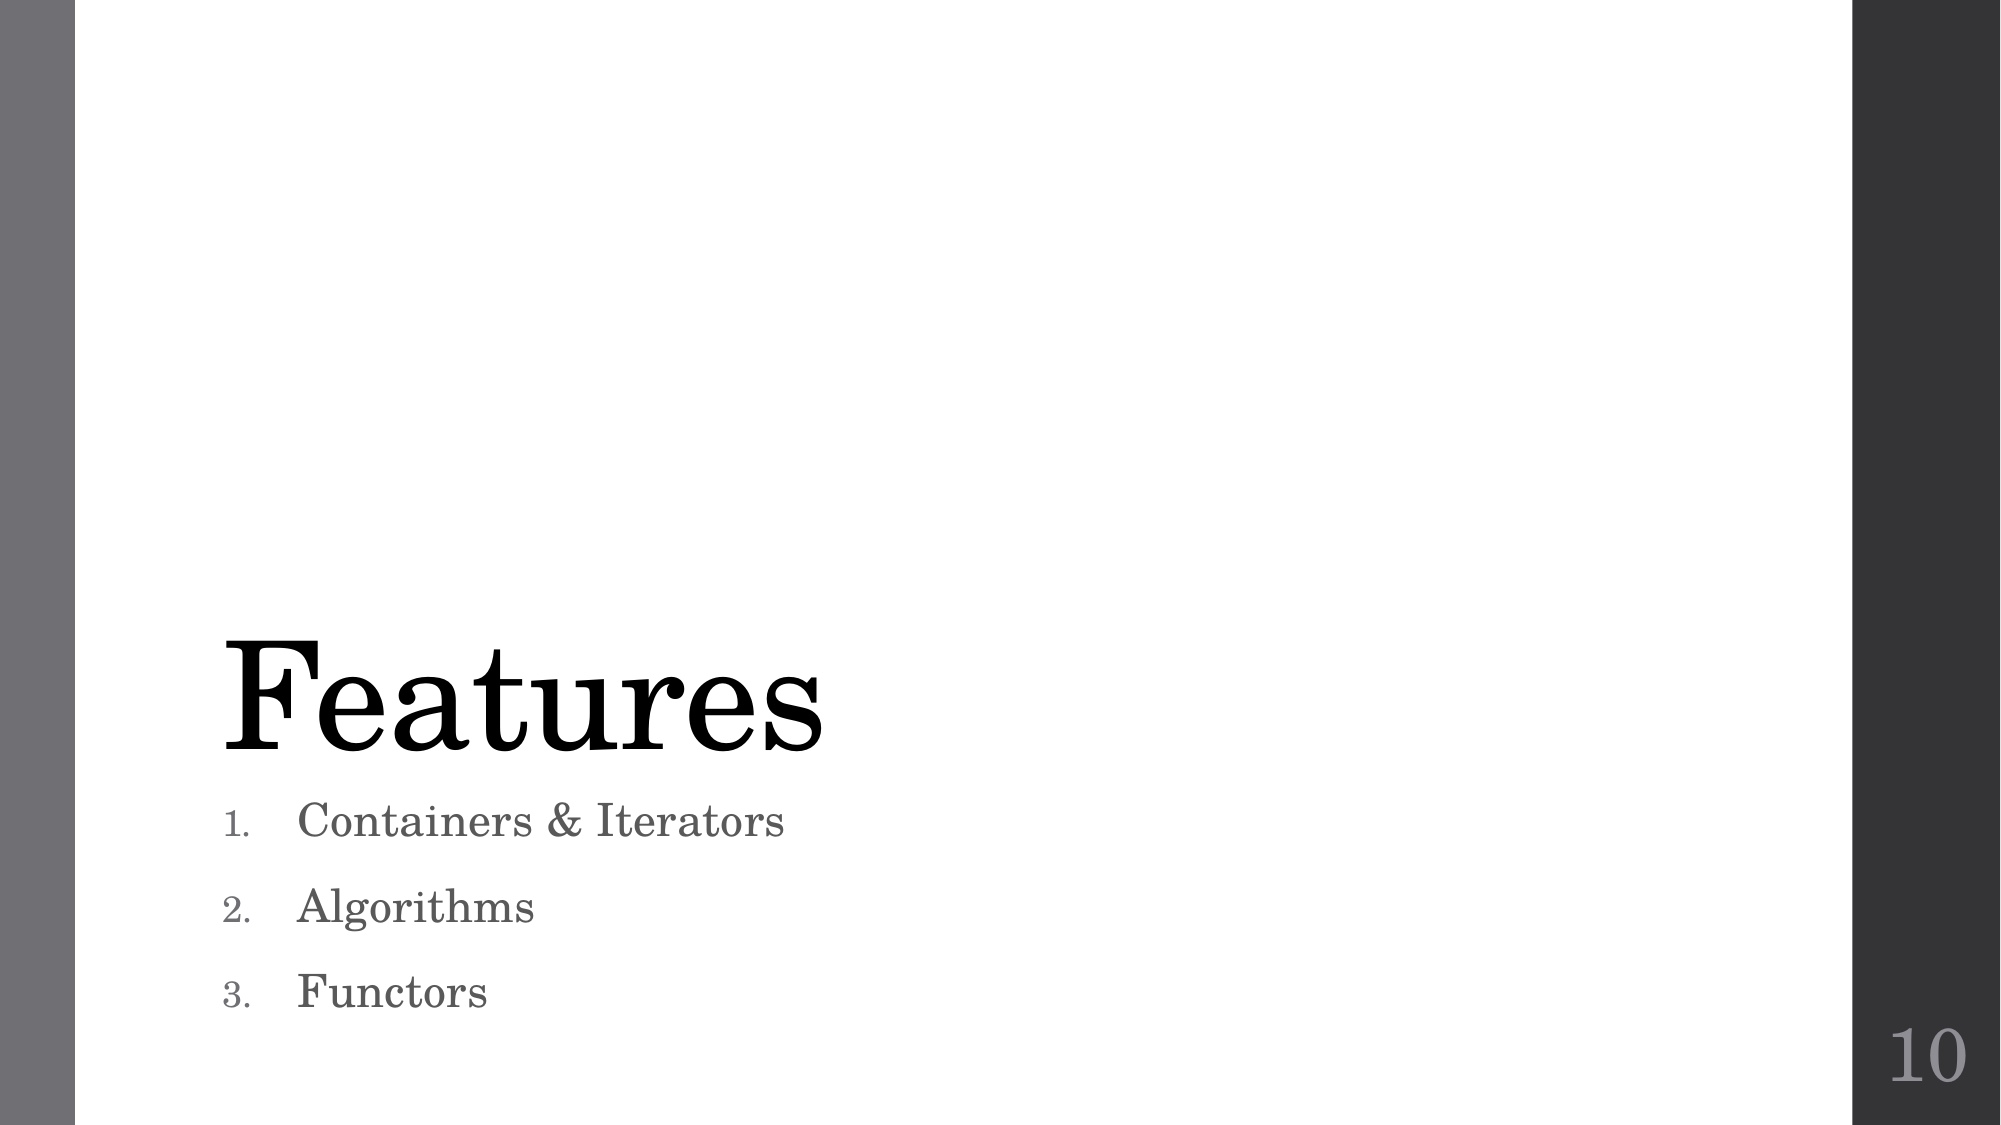

# Features
Containers & Iterators
Algorithms
Functors
10